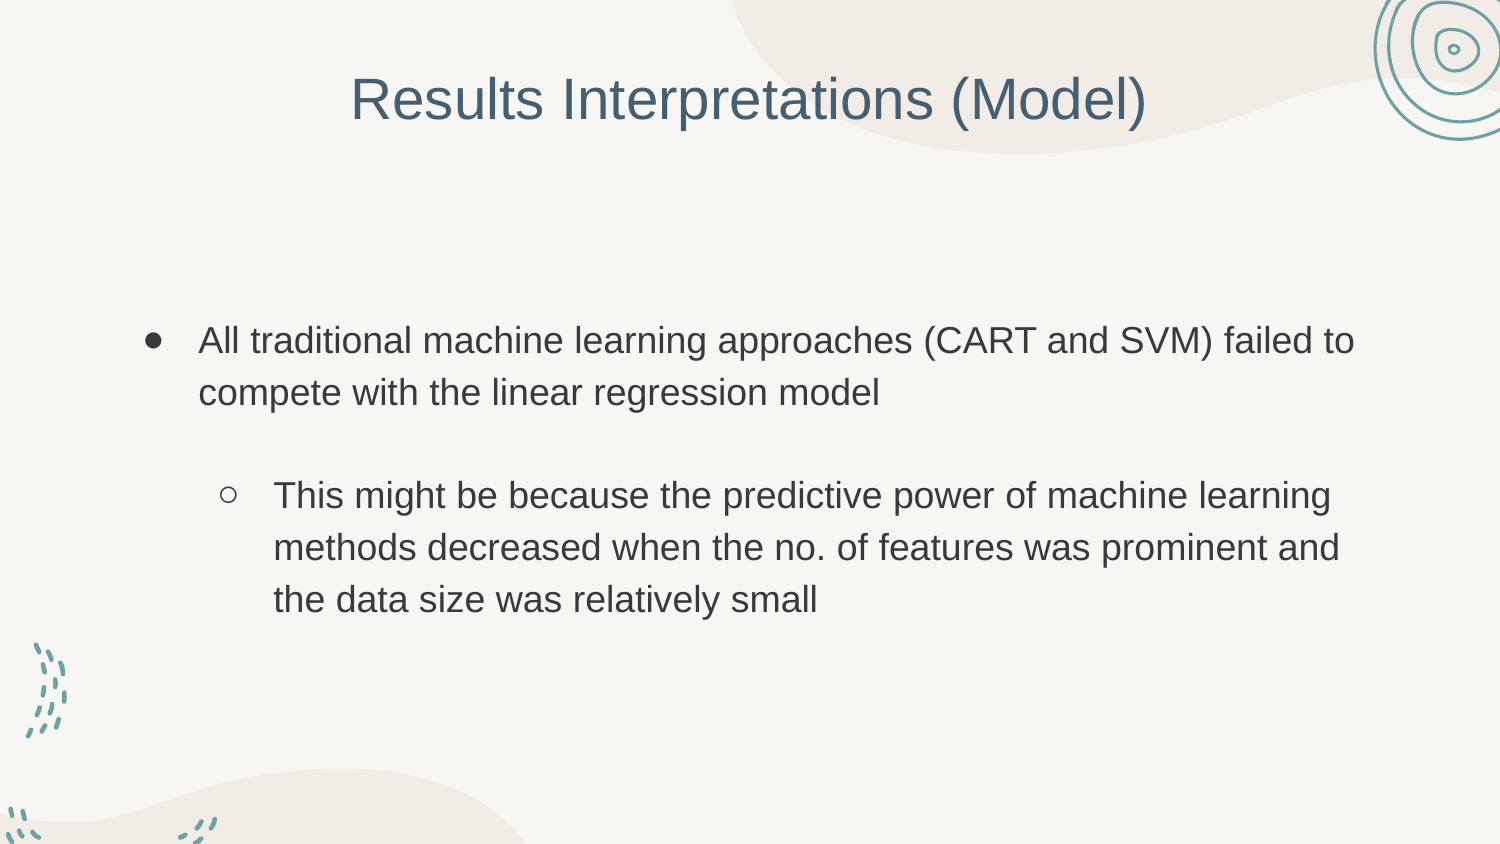

# Results Interpretations (Model)

All traditional machine learning approaches (CART and SVM) failed to compete with the linear regression model

This might be because the predictive power of machine learning methods decreased when the no. of features was prominent and the data size was relatively small